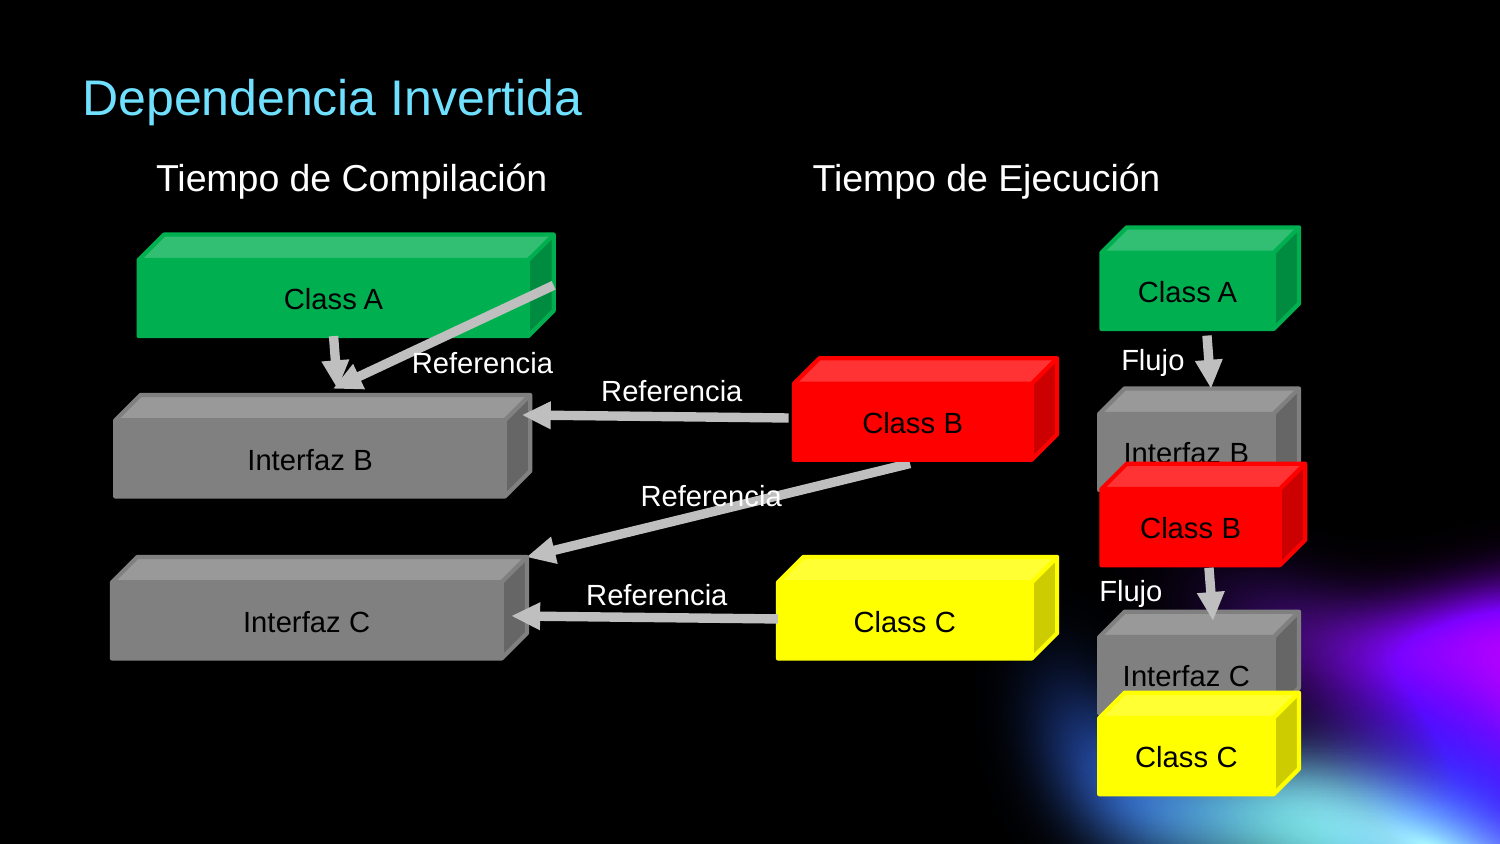

# Dependencia Invertida
Tiempo de Compilación
Tiempo de Ejecución
Class A
Class A
Flujo
Referencia
Referencia
Class B
Interfaz B
Interfaz B
Referencia
Class B
Interfaz C
Class C
Flujo
Referencia
Interfaz C
Class C